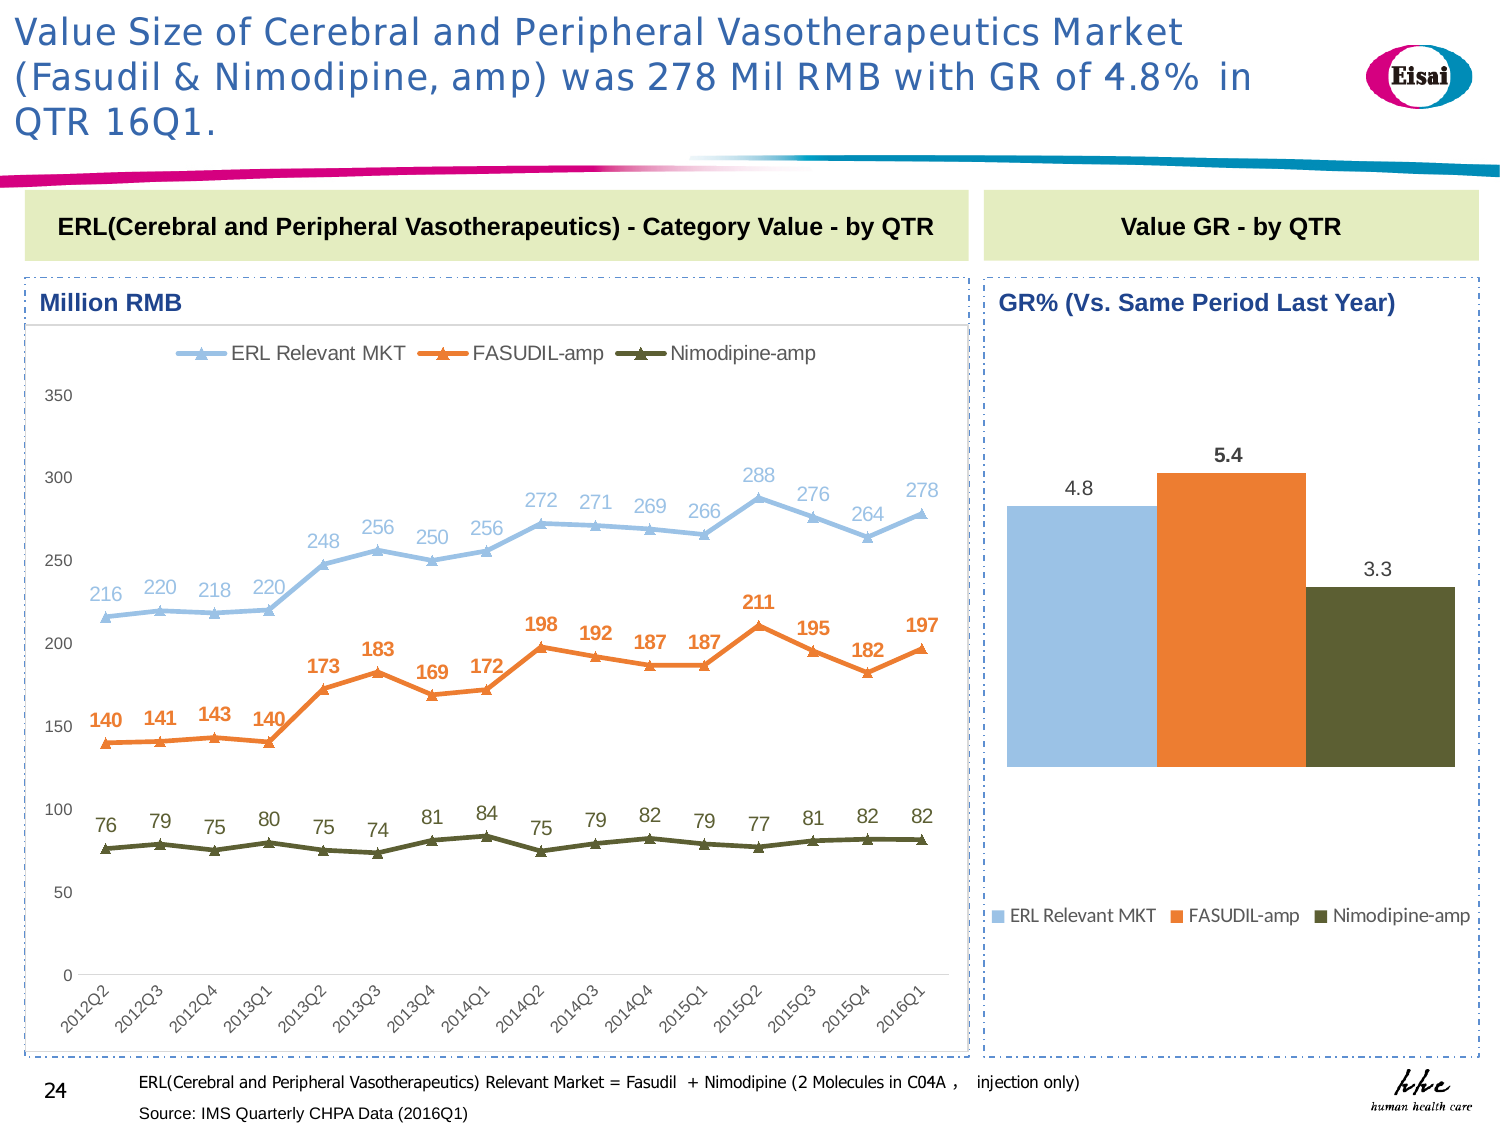

Value Size of Cerebral and Peripheral Vasotherapeutics Market (Fasudil & Nimodipine, amp) was 278 Mil RMB with GR of 4.8% in QTR 16Q1.
Value GR - by QTR
ERL(Cerebral and Peripheral Vasotherapeutics) - Category Value - by QTR

Million RMB
GR% (Vs. Same Period Last Year)

### Chart

| Category | ERL Relevant MKT | FASUDIL-amp | Nimodipine-amp |
|---|---|---|---|
| 2012Q2 | 215.9911 | 139.9125 | 76.0786 |
| 2012Q3 | 219.6436 | 140.7949 | 78.8487 |
| 2012Q4 | 218.2877 | 143.1373 | 75.1504 |
| 2013Q1 | 220.1705 | 140.4504 | 79.7201 |
| 2013Q2 | 247.6561 | 172.5288 | 75.1273 |
| 2013Q3 | 256.2502 | 182.7466 | 73.5036 |
| 2013Q4 | 249.9998 | 168.883 | 81.1167 |
| 2014Q1 | 255.7866 | 172.0658 | 83.7208 |
| 2014Q2 | 272.4039 | 197.843 | 74.5609 |
| 2014Q3 | 271.162 | 192.0069 | 79.1552 |
| 2014Q4 | 268.9969 | 186.7124 | 82.2845 |
| 2015Q1 | 265.6355 | 186.7144 | 78.921 |
| 2015Q2 | 287.8808 | 210.7867 | 77.0941 |
| 2015Q3 | 276.3139 | 195.4696 | 80.8443 |
| 2015Q4 | 264.0726 | 182.27 | 81.8026 |
| 2016Q1 | 278.3 | 196.7895 | 81.5105 |

### Chart

| Category |  |  |  |
|---|---|---|---|
ERL(Cerebral and Peripheral Vasotherapeutics) Relevant Market = Fasudil  + Nimodipine (2 Molecules in C04A， injection only)
24
Source: IMS Quarterly CHPA Data (2016Q1)